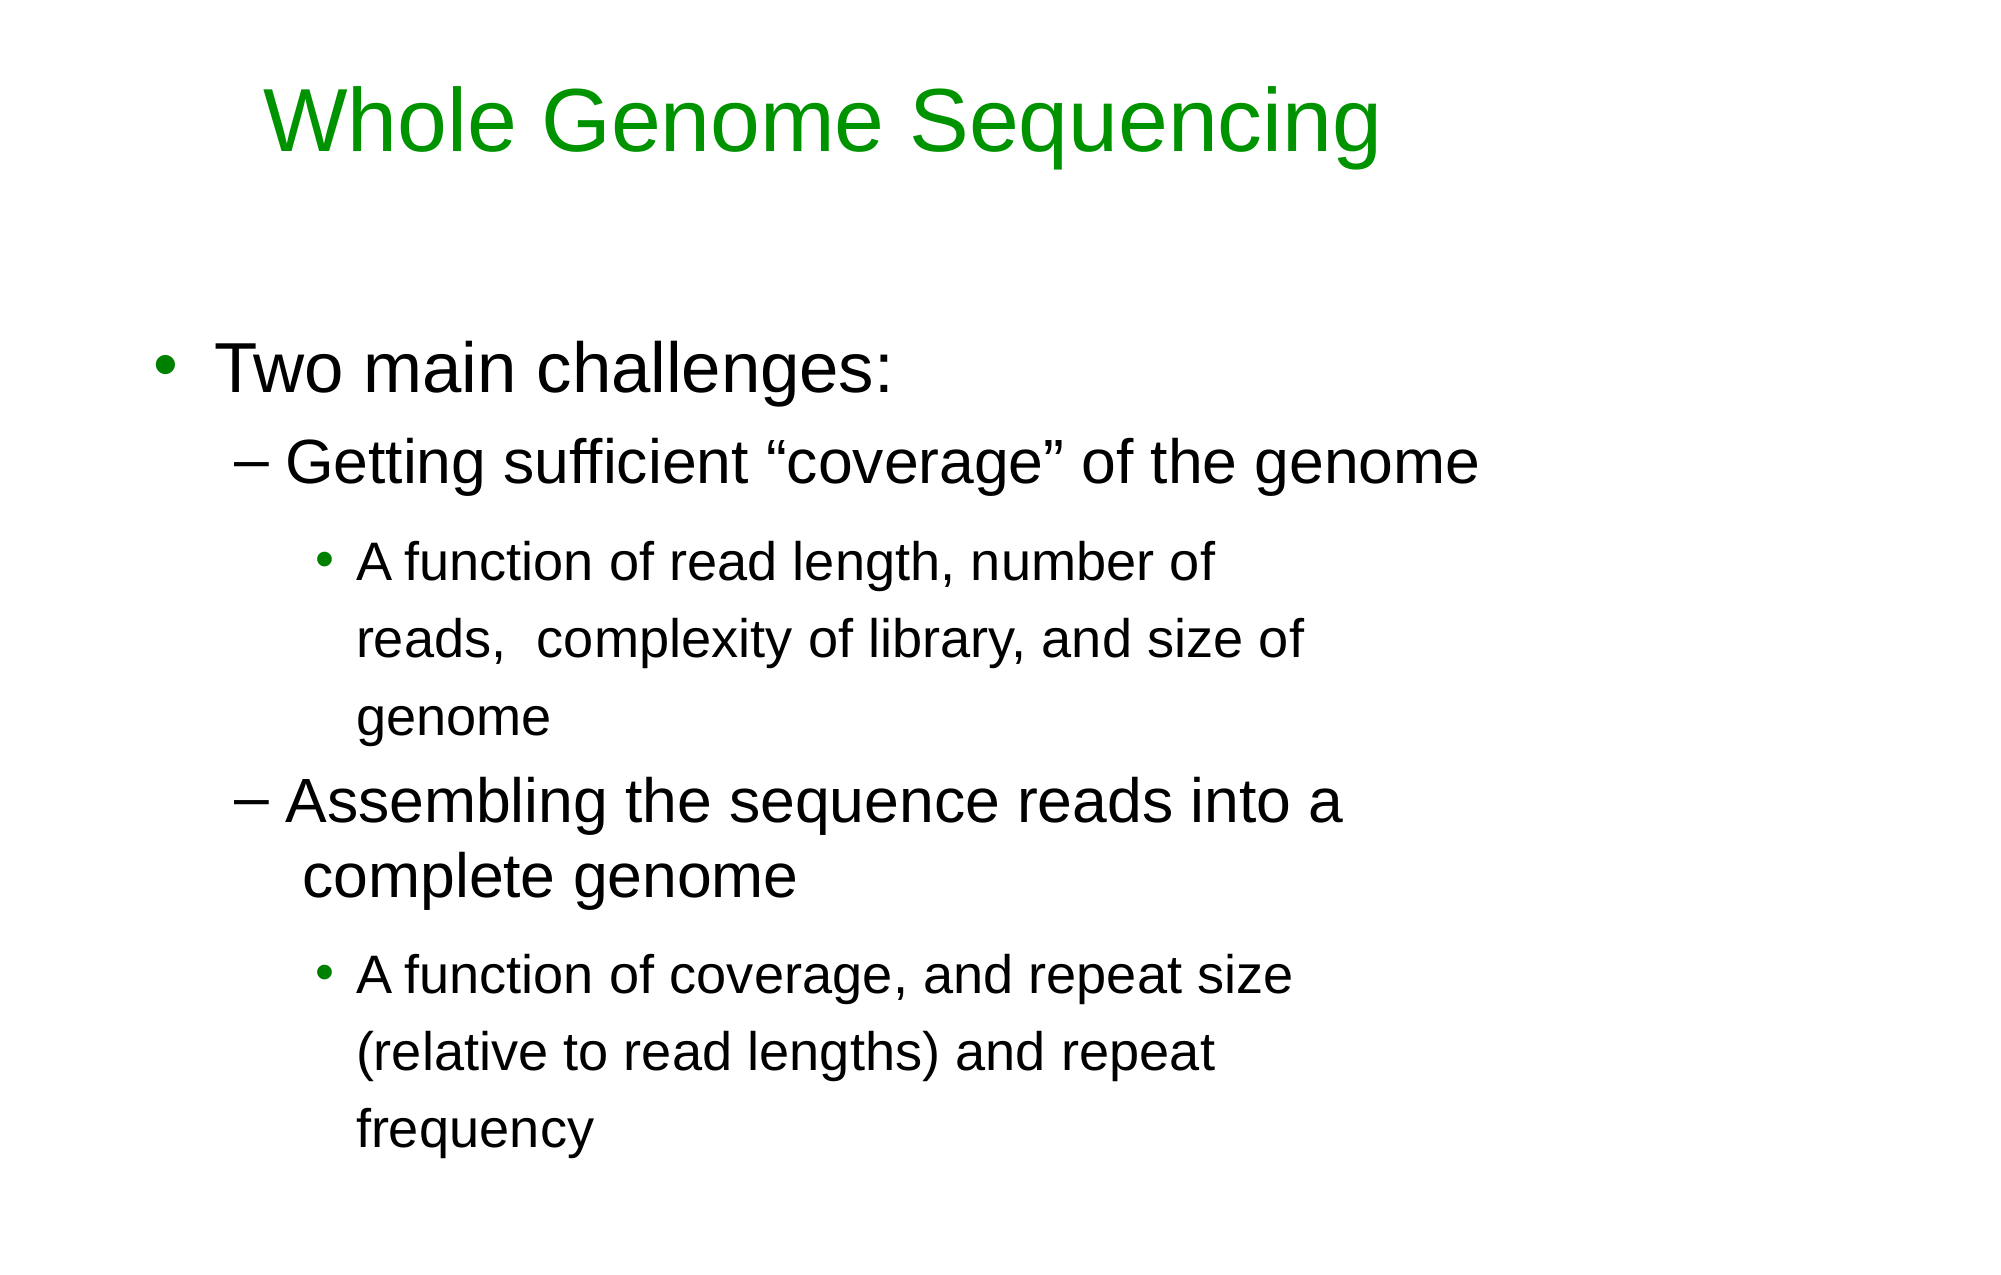

# Whole Genome Sequencing
Two main challenges:
Getting sufficient “coverage” of the genome
A function of read length, number of reads,  complexity of library, and size of genome
Assembling the sequence reads into a  complete genome
A function of coverage, and repeat size  (relative to read lengths) and repeat frequency